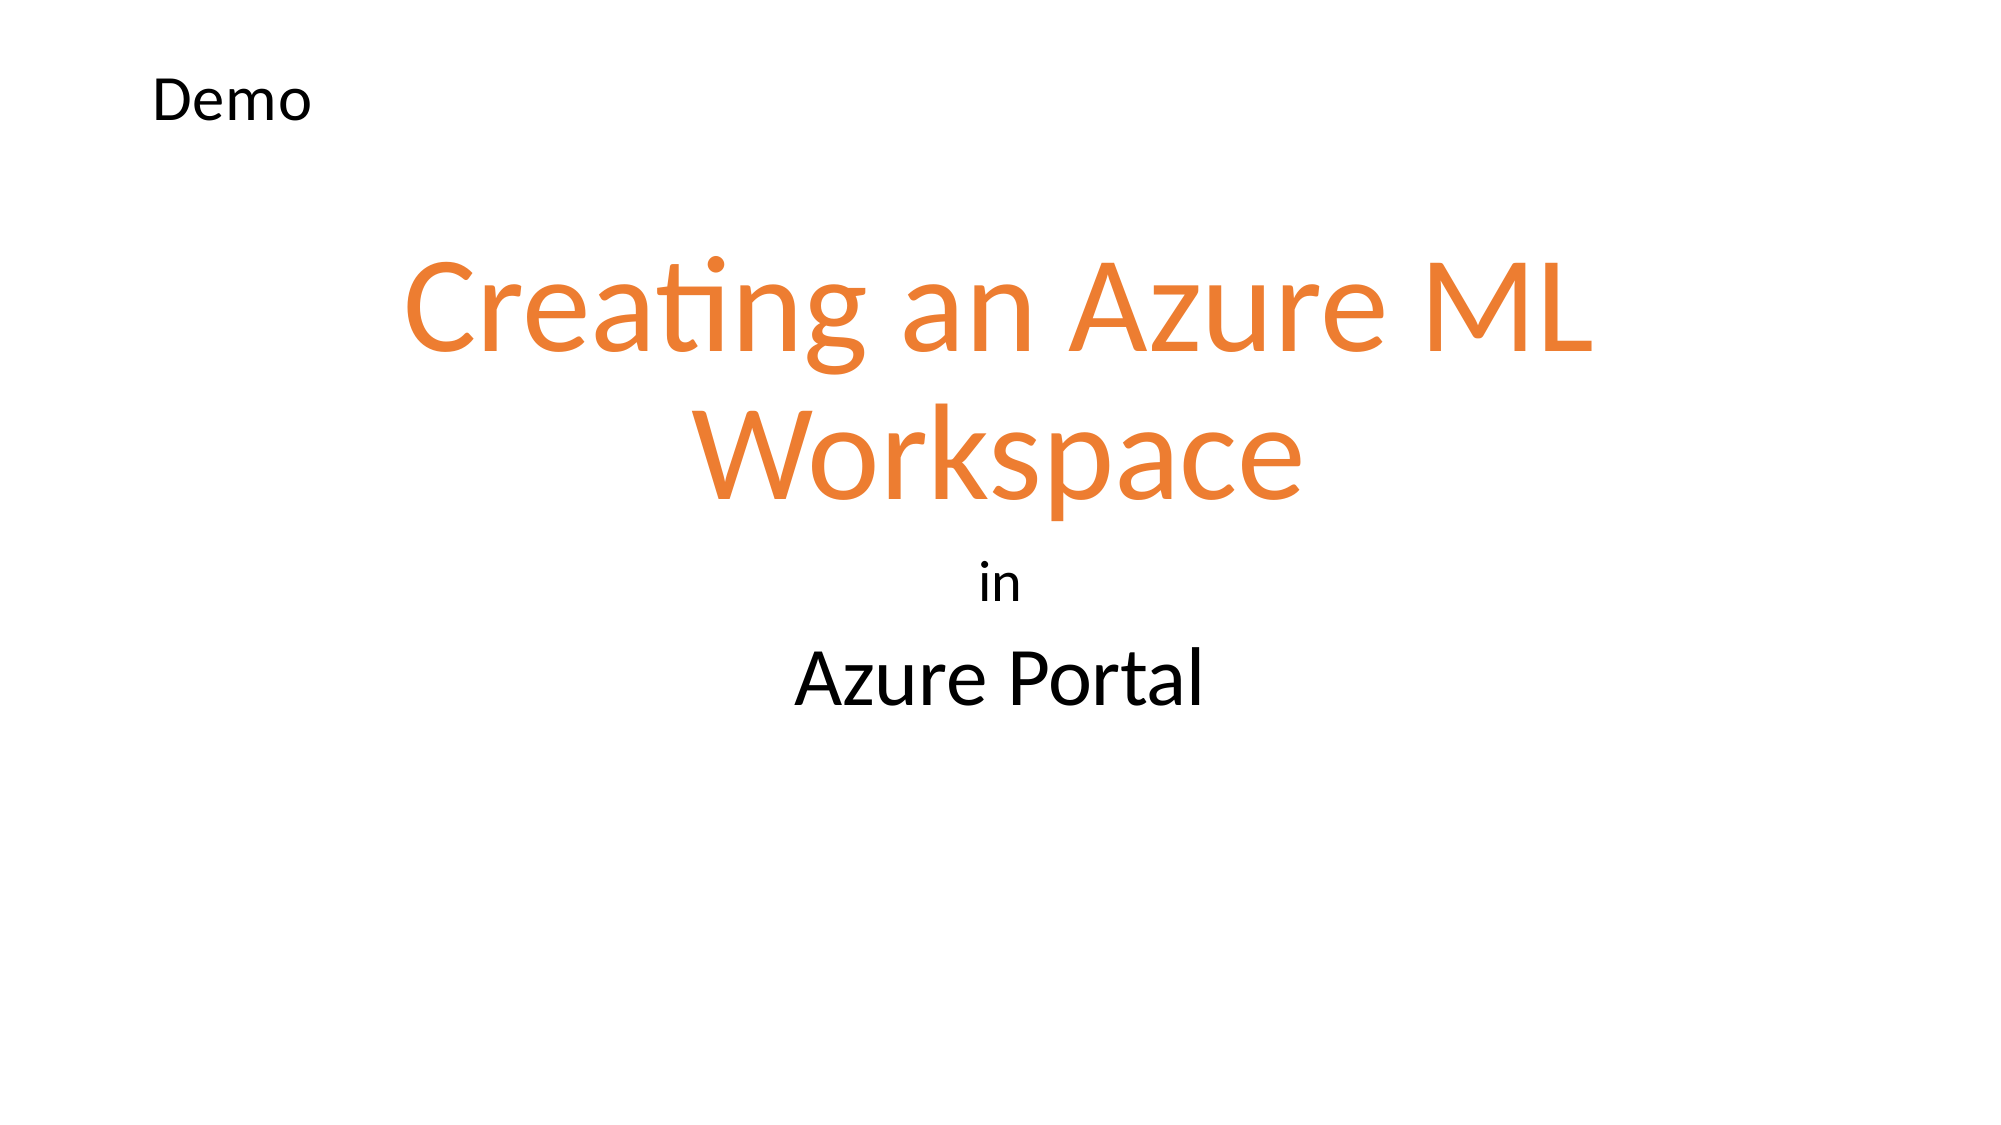

Demo
# Creating an Azure ML Workspace
in
Azure Portal